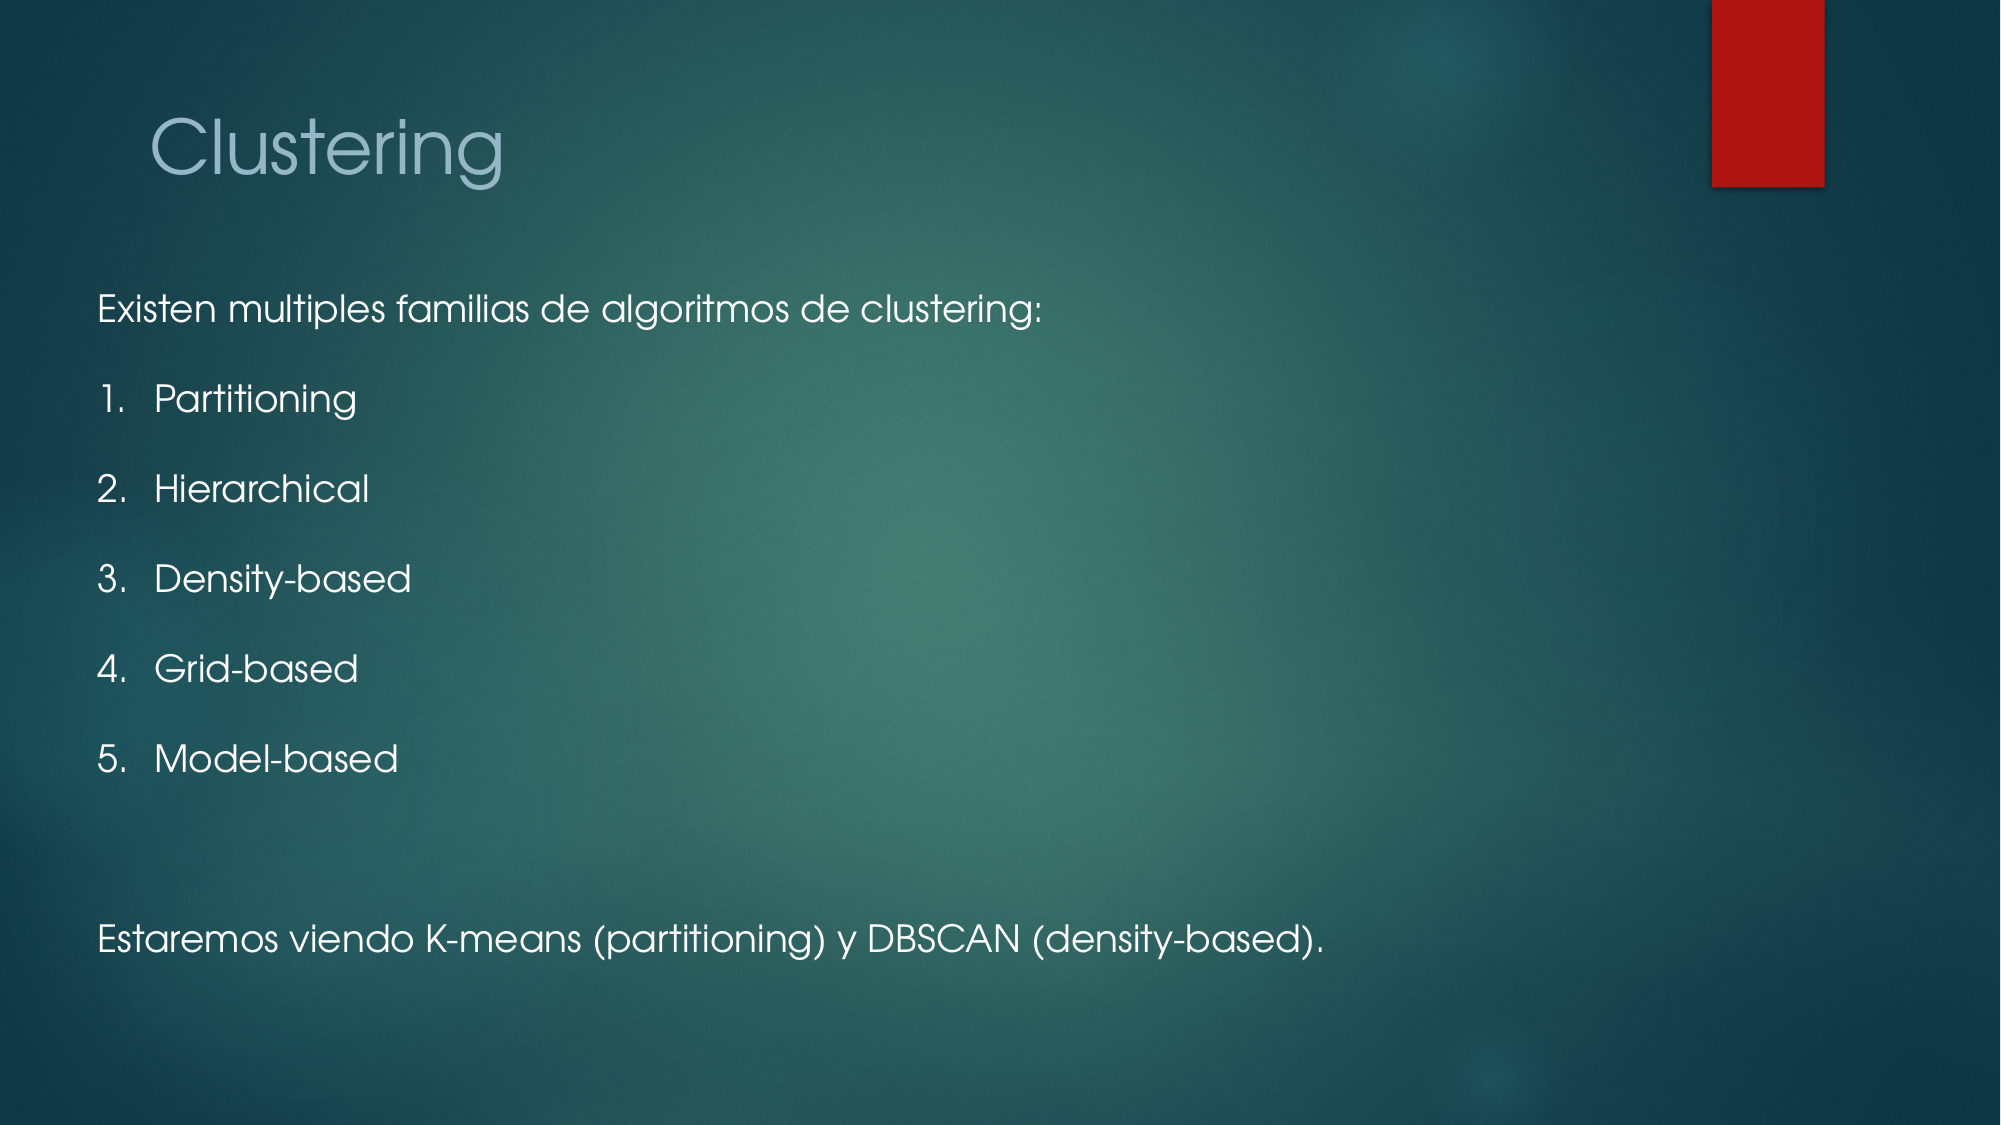

Clustering
Existen multiples familias de algoritmos de clustering:
Partitioning
Hierarchical
Density-based
Grid-based
Model-based

Estaremos viendo K-means (partitioning) y DBSCAN (density-based).